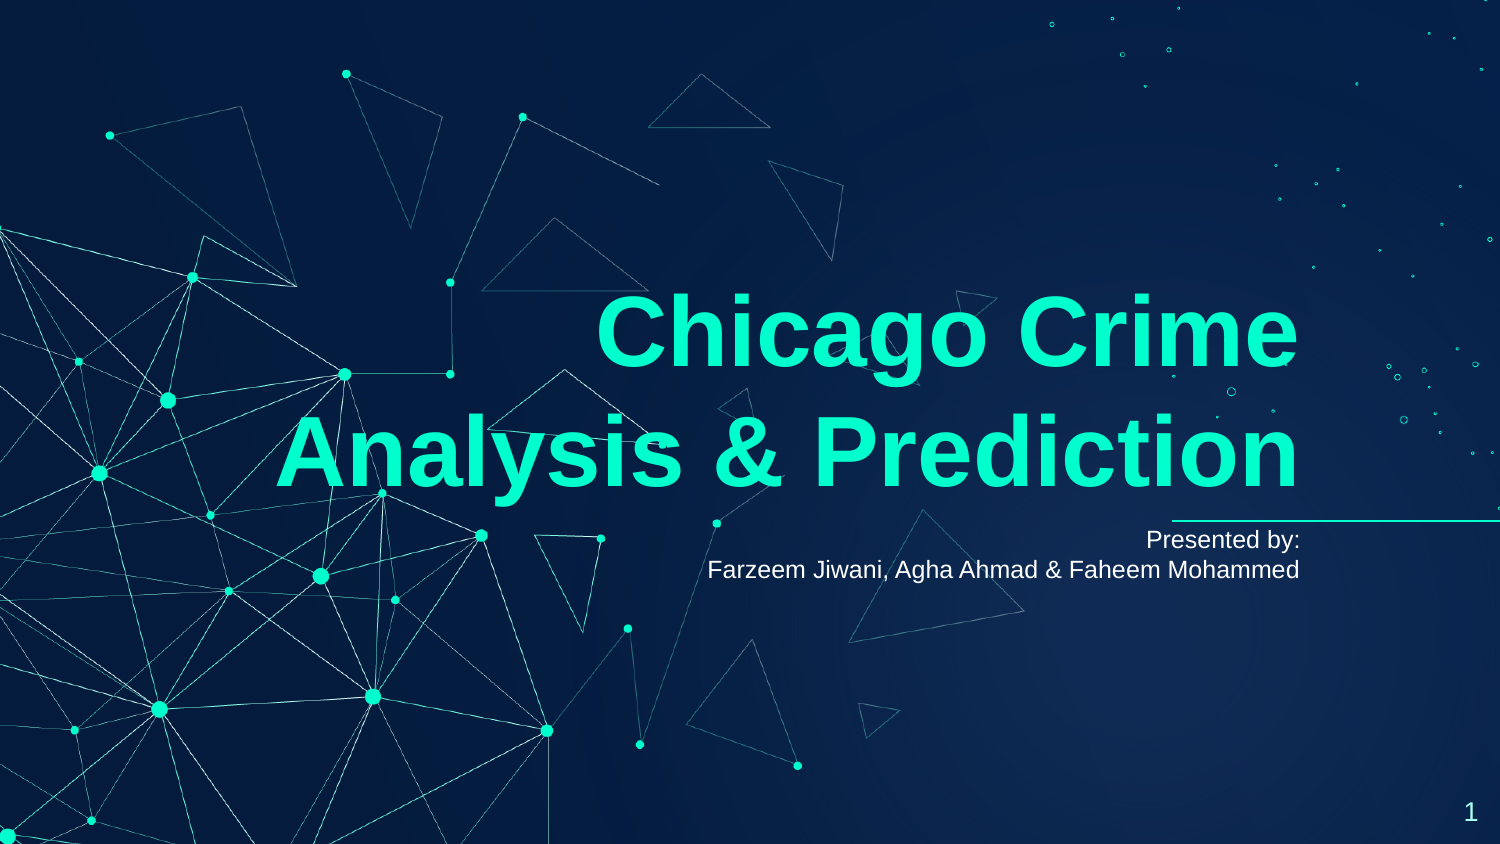

# Chicago Crime Analysis & Prediction
Presented by:
Farzeem Jiwani, Agha Ahmad & Faheem Mohammed
1